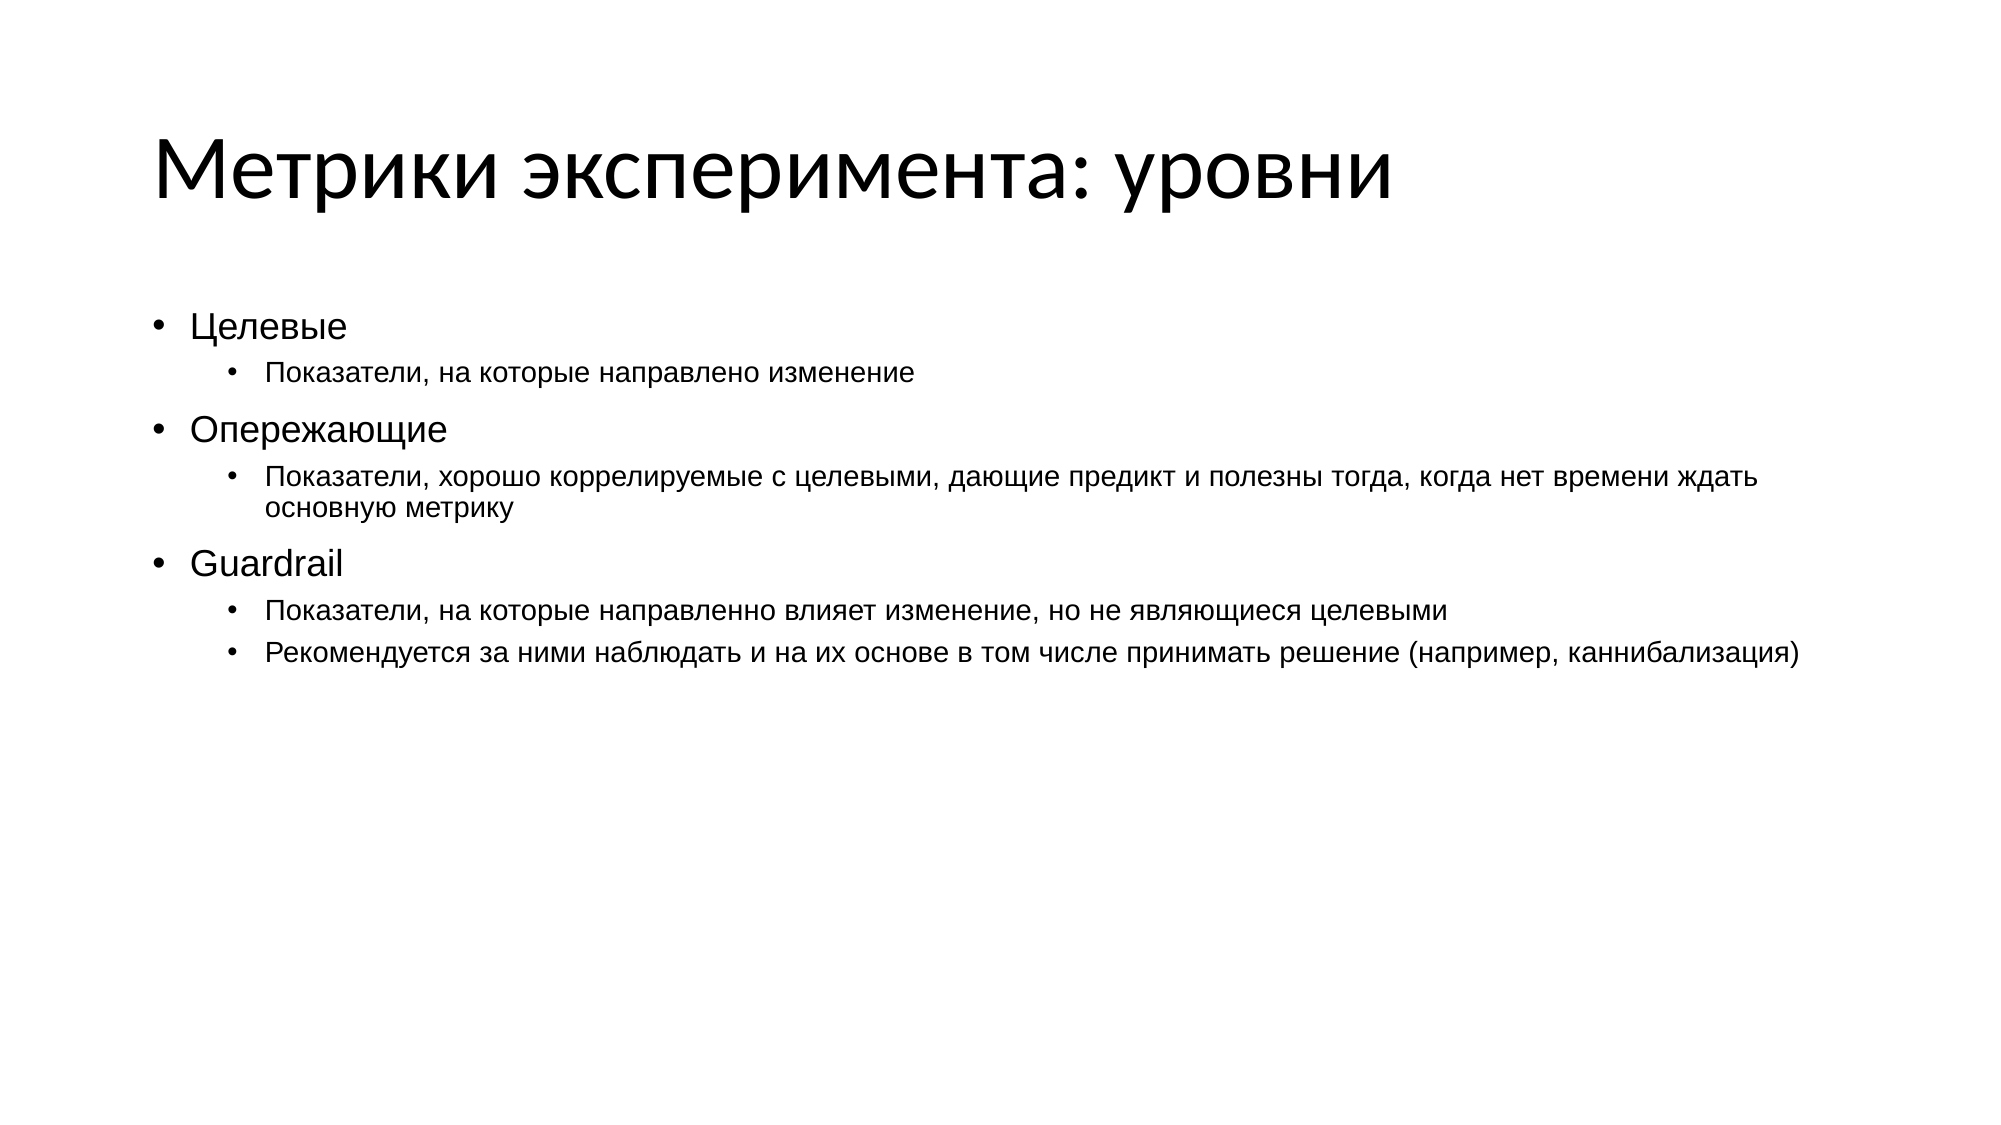

# Метрики эксперимента: уровни
Целевые
Показатели, на которые направлено изменение
Опережающие
Показатели, хорошо коррелируемые с целевыми, дающие предикт и полезны тогда, когда нет времени ждать основную метрику
Guardrail
Показатели, на которые направленно влияет изменение, но не являющиеся целевыми
Рекомендуется за ними наблюдать и на их основе в том числе принимать решение (например, каннибализация)